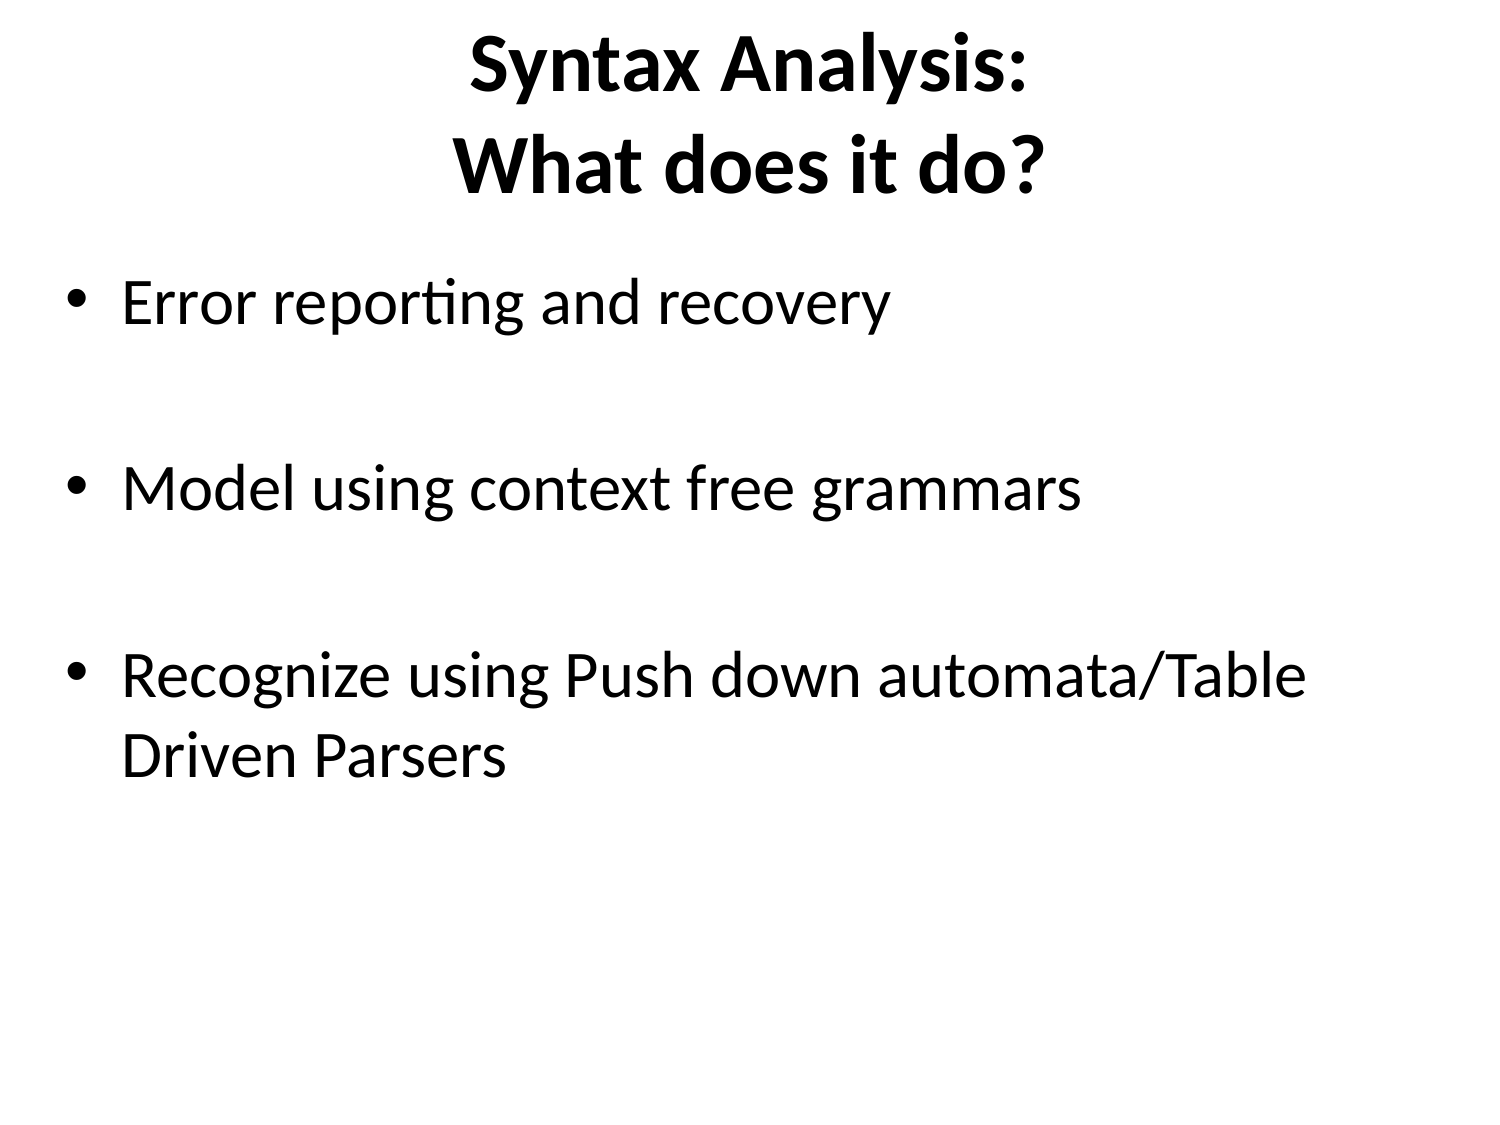

# Syntax Analysis: What does it do?
Error reporting and recovery

Model using context free grammars

Recognize using Push down automata/Table Driven Parsers